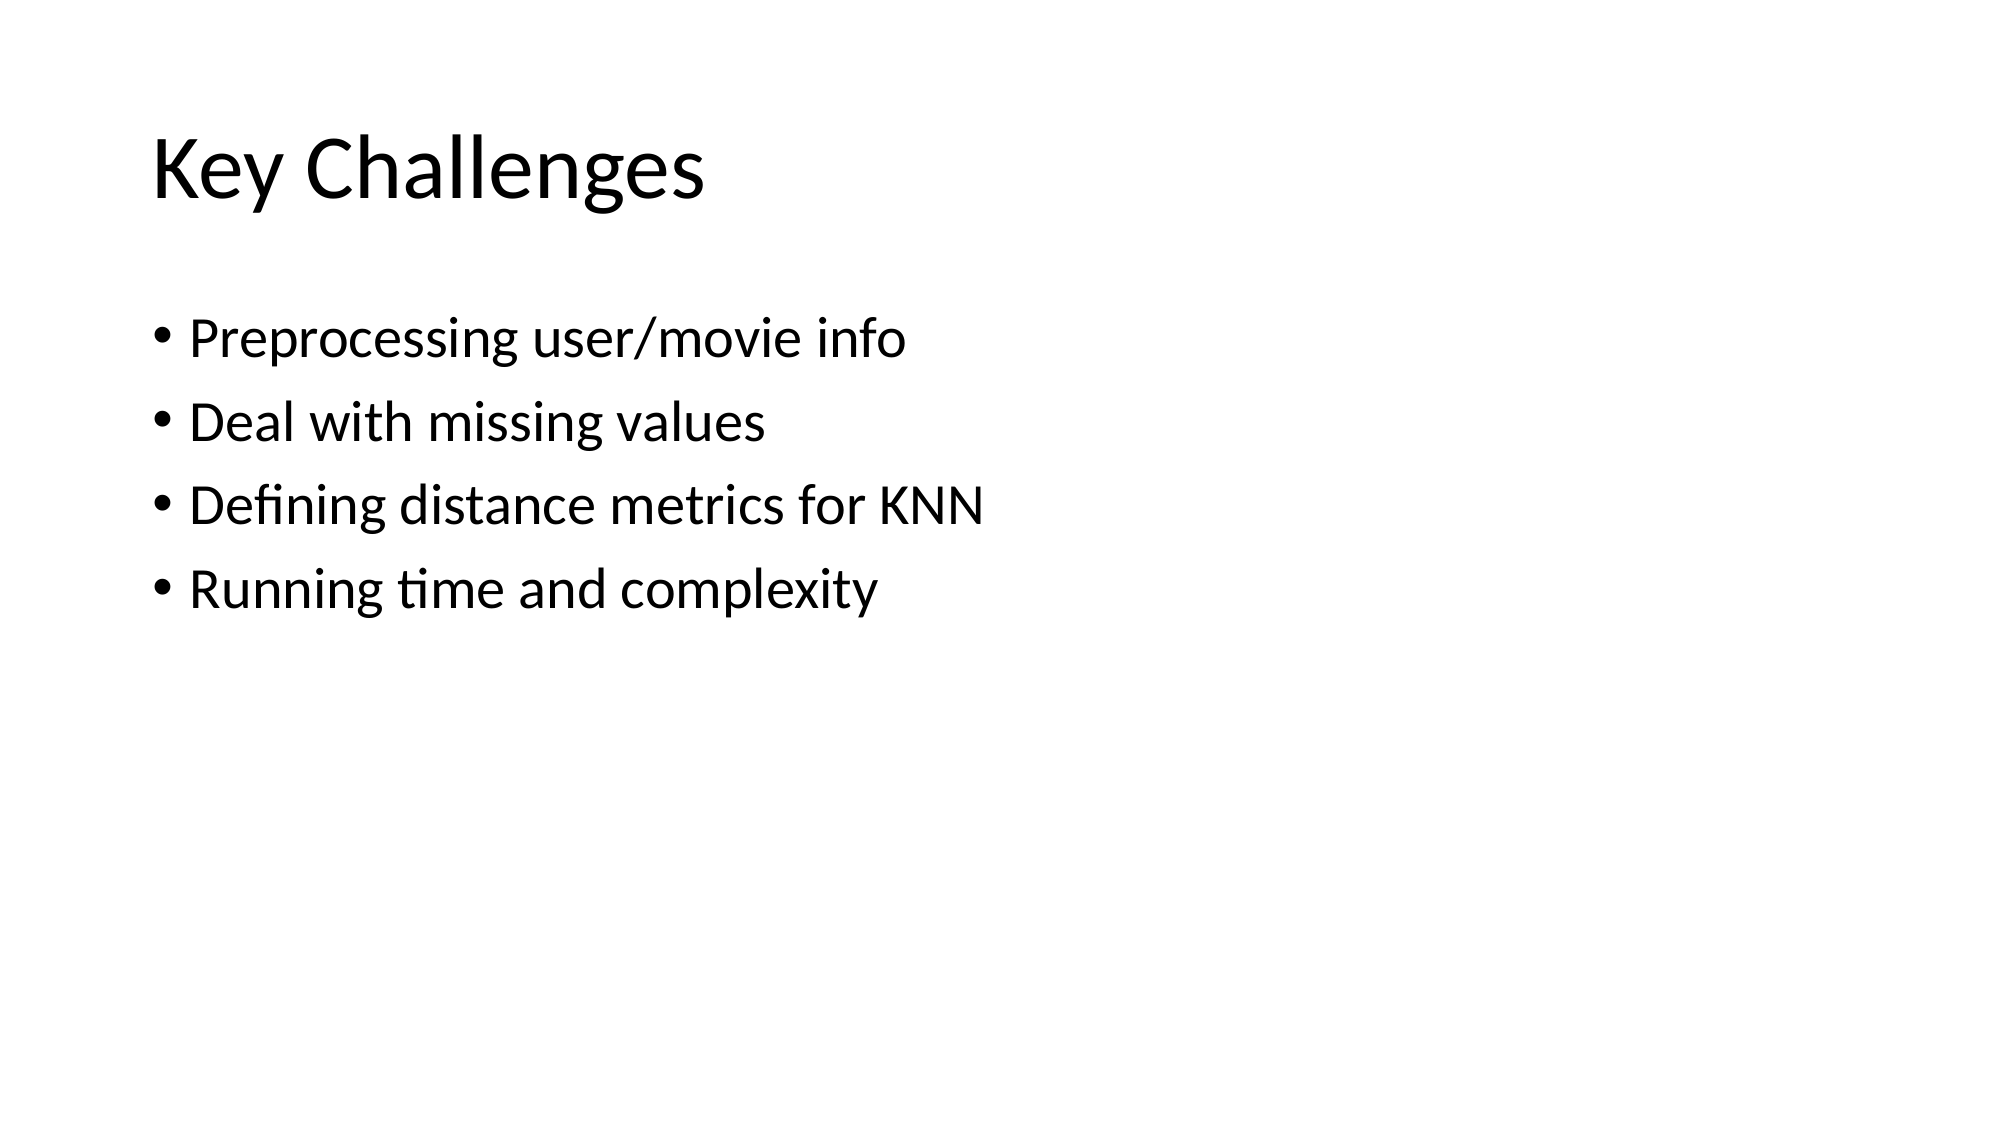

# Key Challenges
Preprocessing user/movie info
Deal with missing values
Defining distance metrics for KNN
Running time and complexity